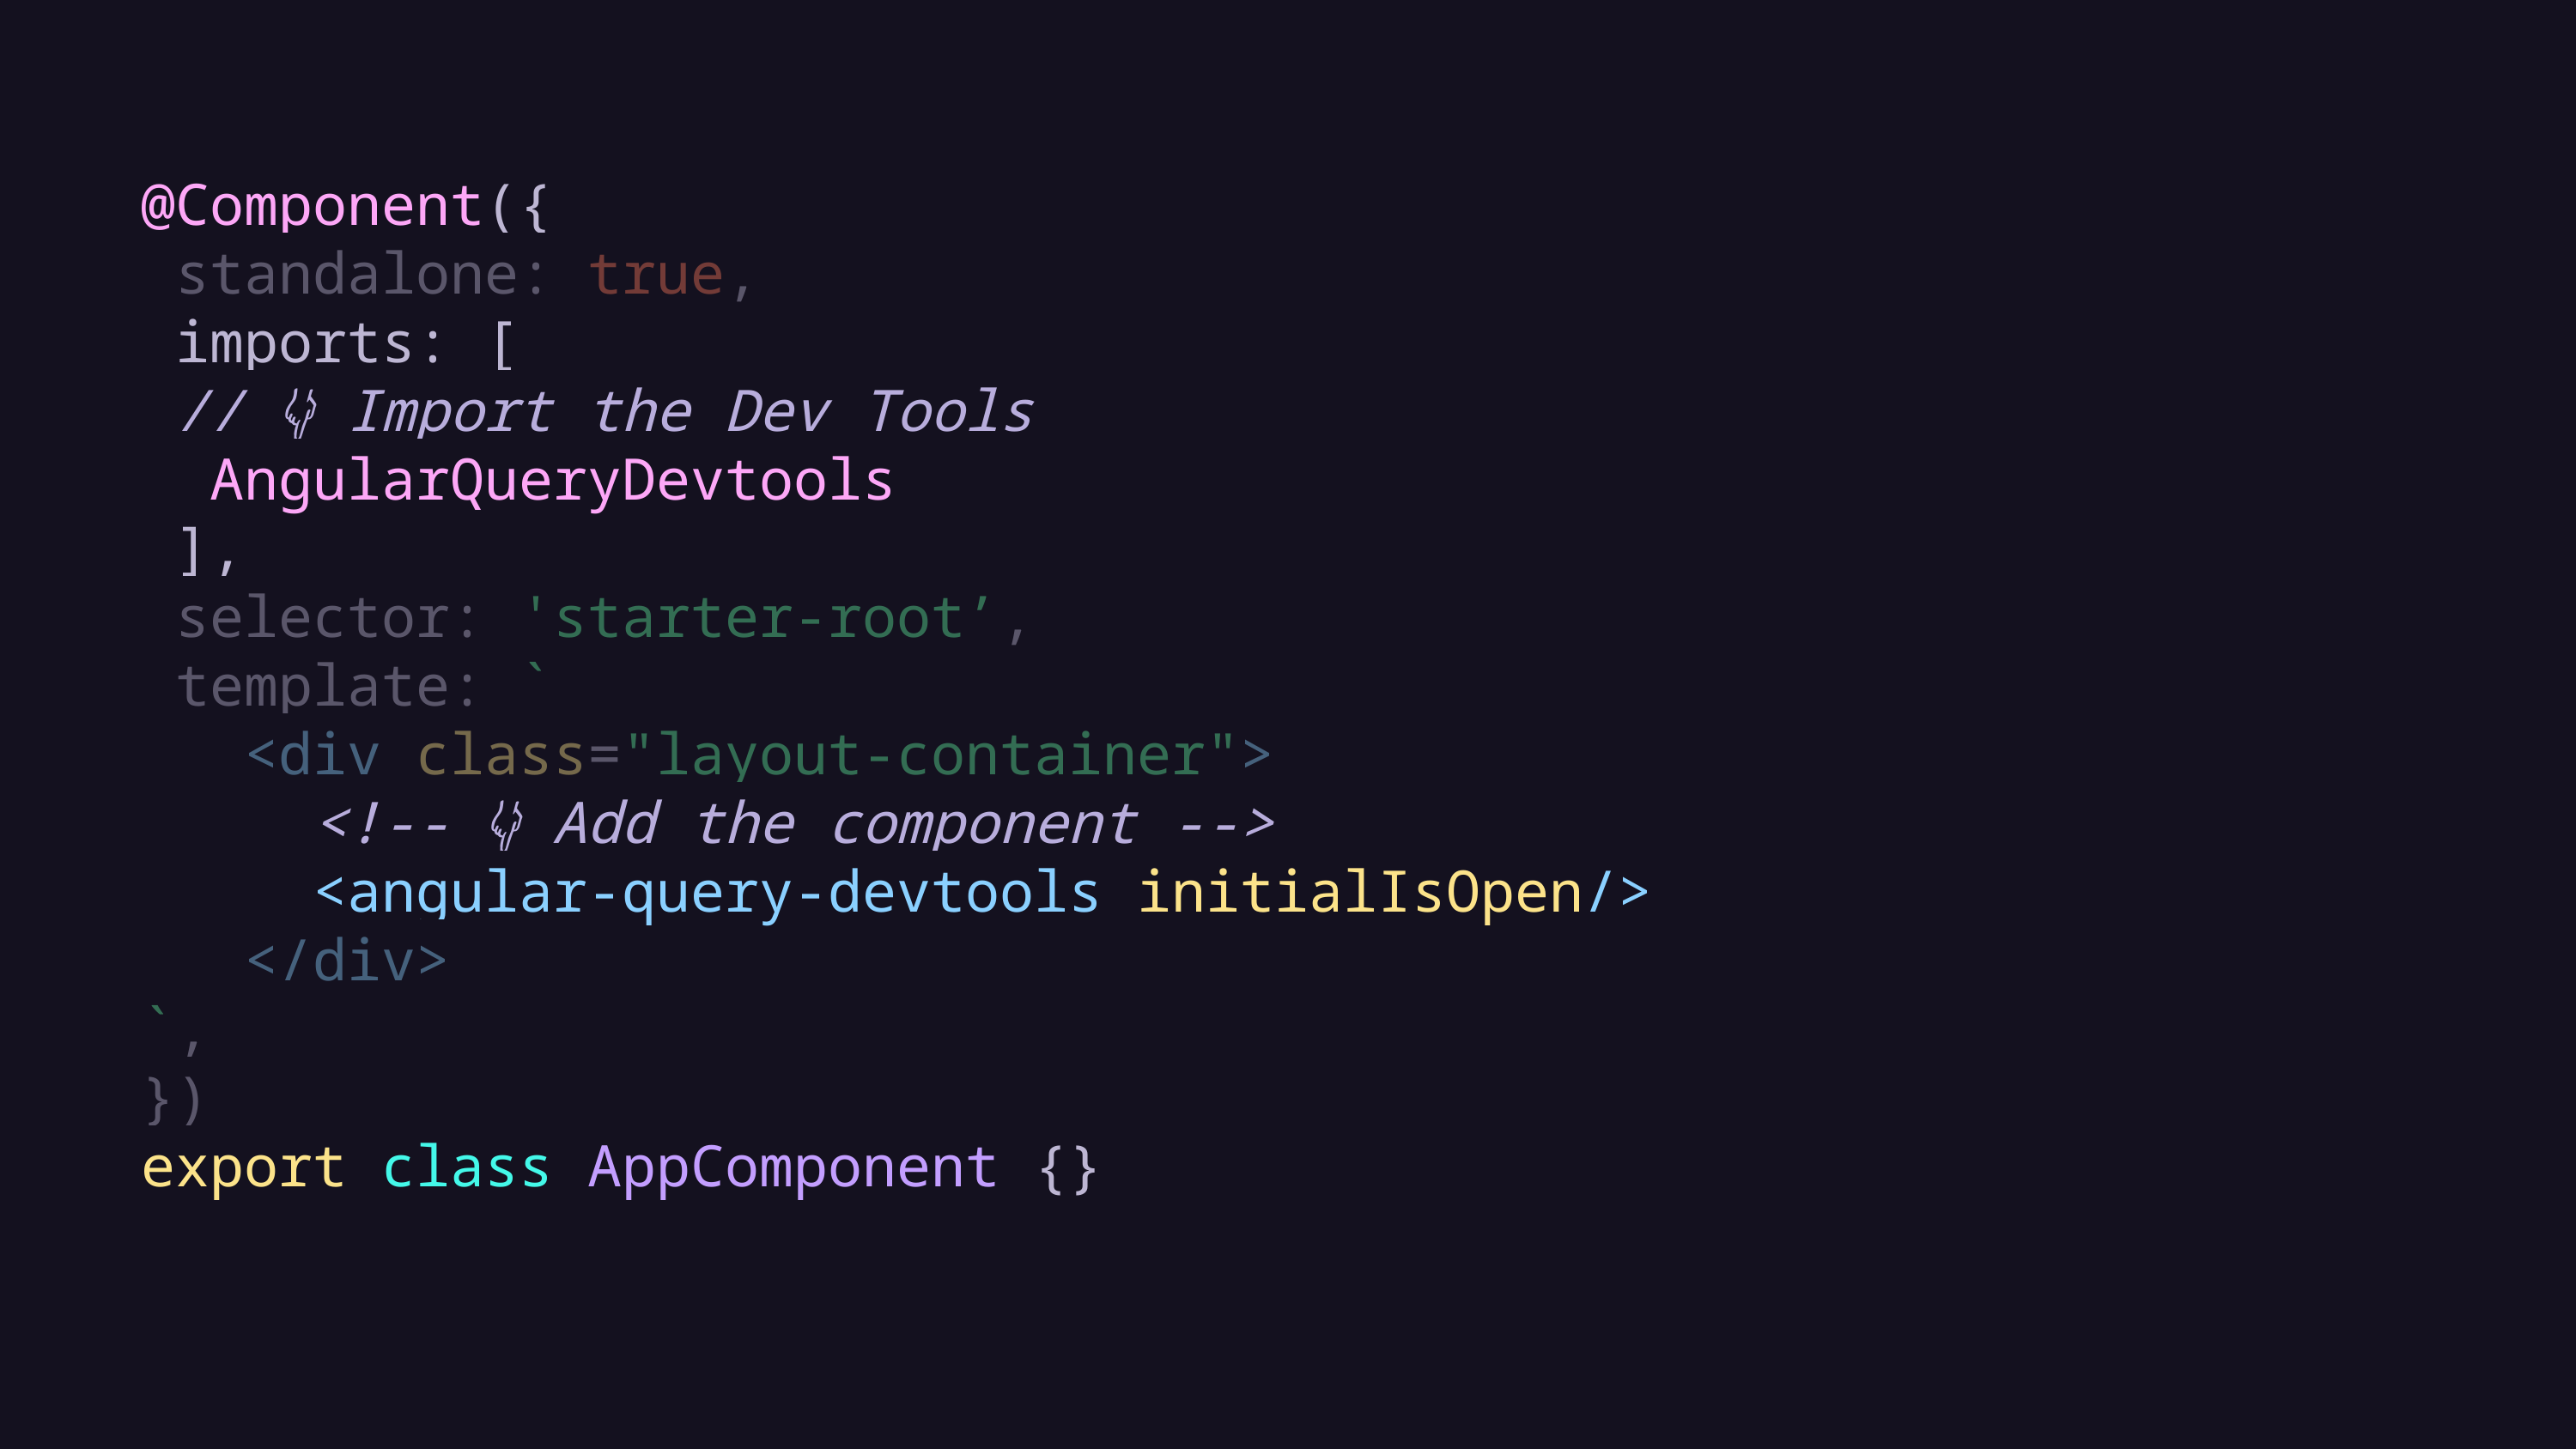

@Component({
 standalone: true,
 imports: [
 // 👇 Import the Dev Tools
  AngularQueryDevtools
 ],
 selector: 'starter-root’,
 template: `
   <div class="layout-container">
     <!-- 👇 Add the component -->
     <angular-query-devtools initialIsOpen/>
   </div>
`,
})
export class AppComponent {}